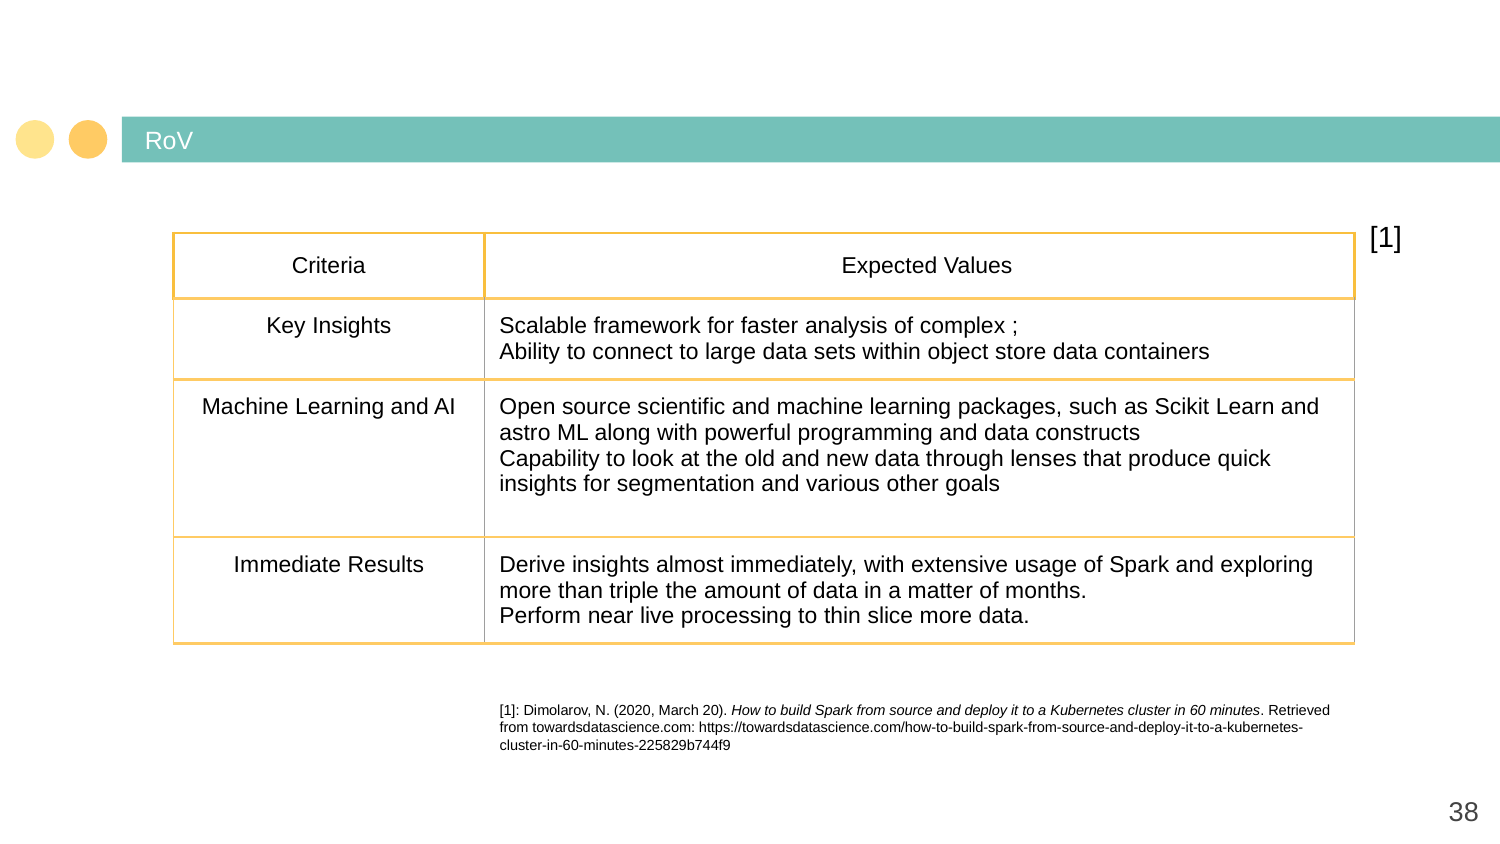

RoV
[1]
| Criteria | Expected Values |
| --- | --- |
| Key Insights | Scalable framework for faster analysis of complex ; Ability to connect to large data sets within object store data containers |
| Machine Learning and AI | Open source scientific and machine learning packages, such as Scikit Learn and astro ML along with powerful programming and data constructs Capability to look at the old and new data through lenses that produce quick insights for segmentation and various other goals |
| Immediate Results | Derive insights almost immediately, with extensive usage of Spark and exploring more than triple the amount of data in a matter of months. Perform near live processing to thin slice more data. |
[1]: Dimolarov, N. (2020, March 20). How to build Spark from source and deploy it to a Kubernetes cluster in 60 minutes. Retrieved from towardsdatascience.com: https://towardsdatascience.com/how-to-build-spark-from-source-and-deploy-it-to-a-kubernetes-cluster-in-60-minutes-225829b744f9

38